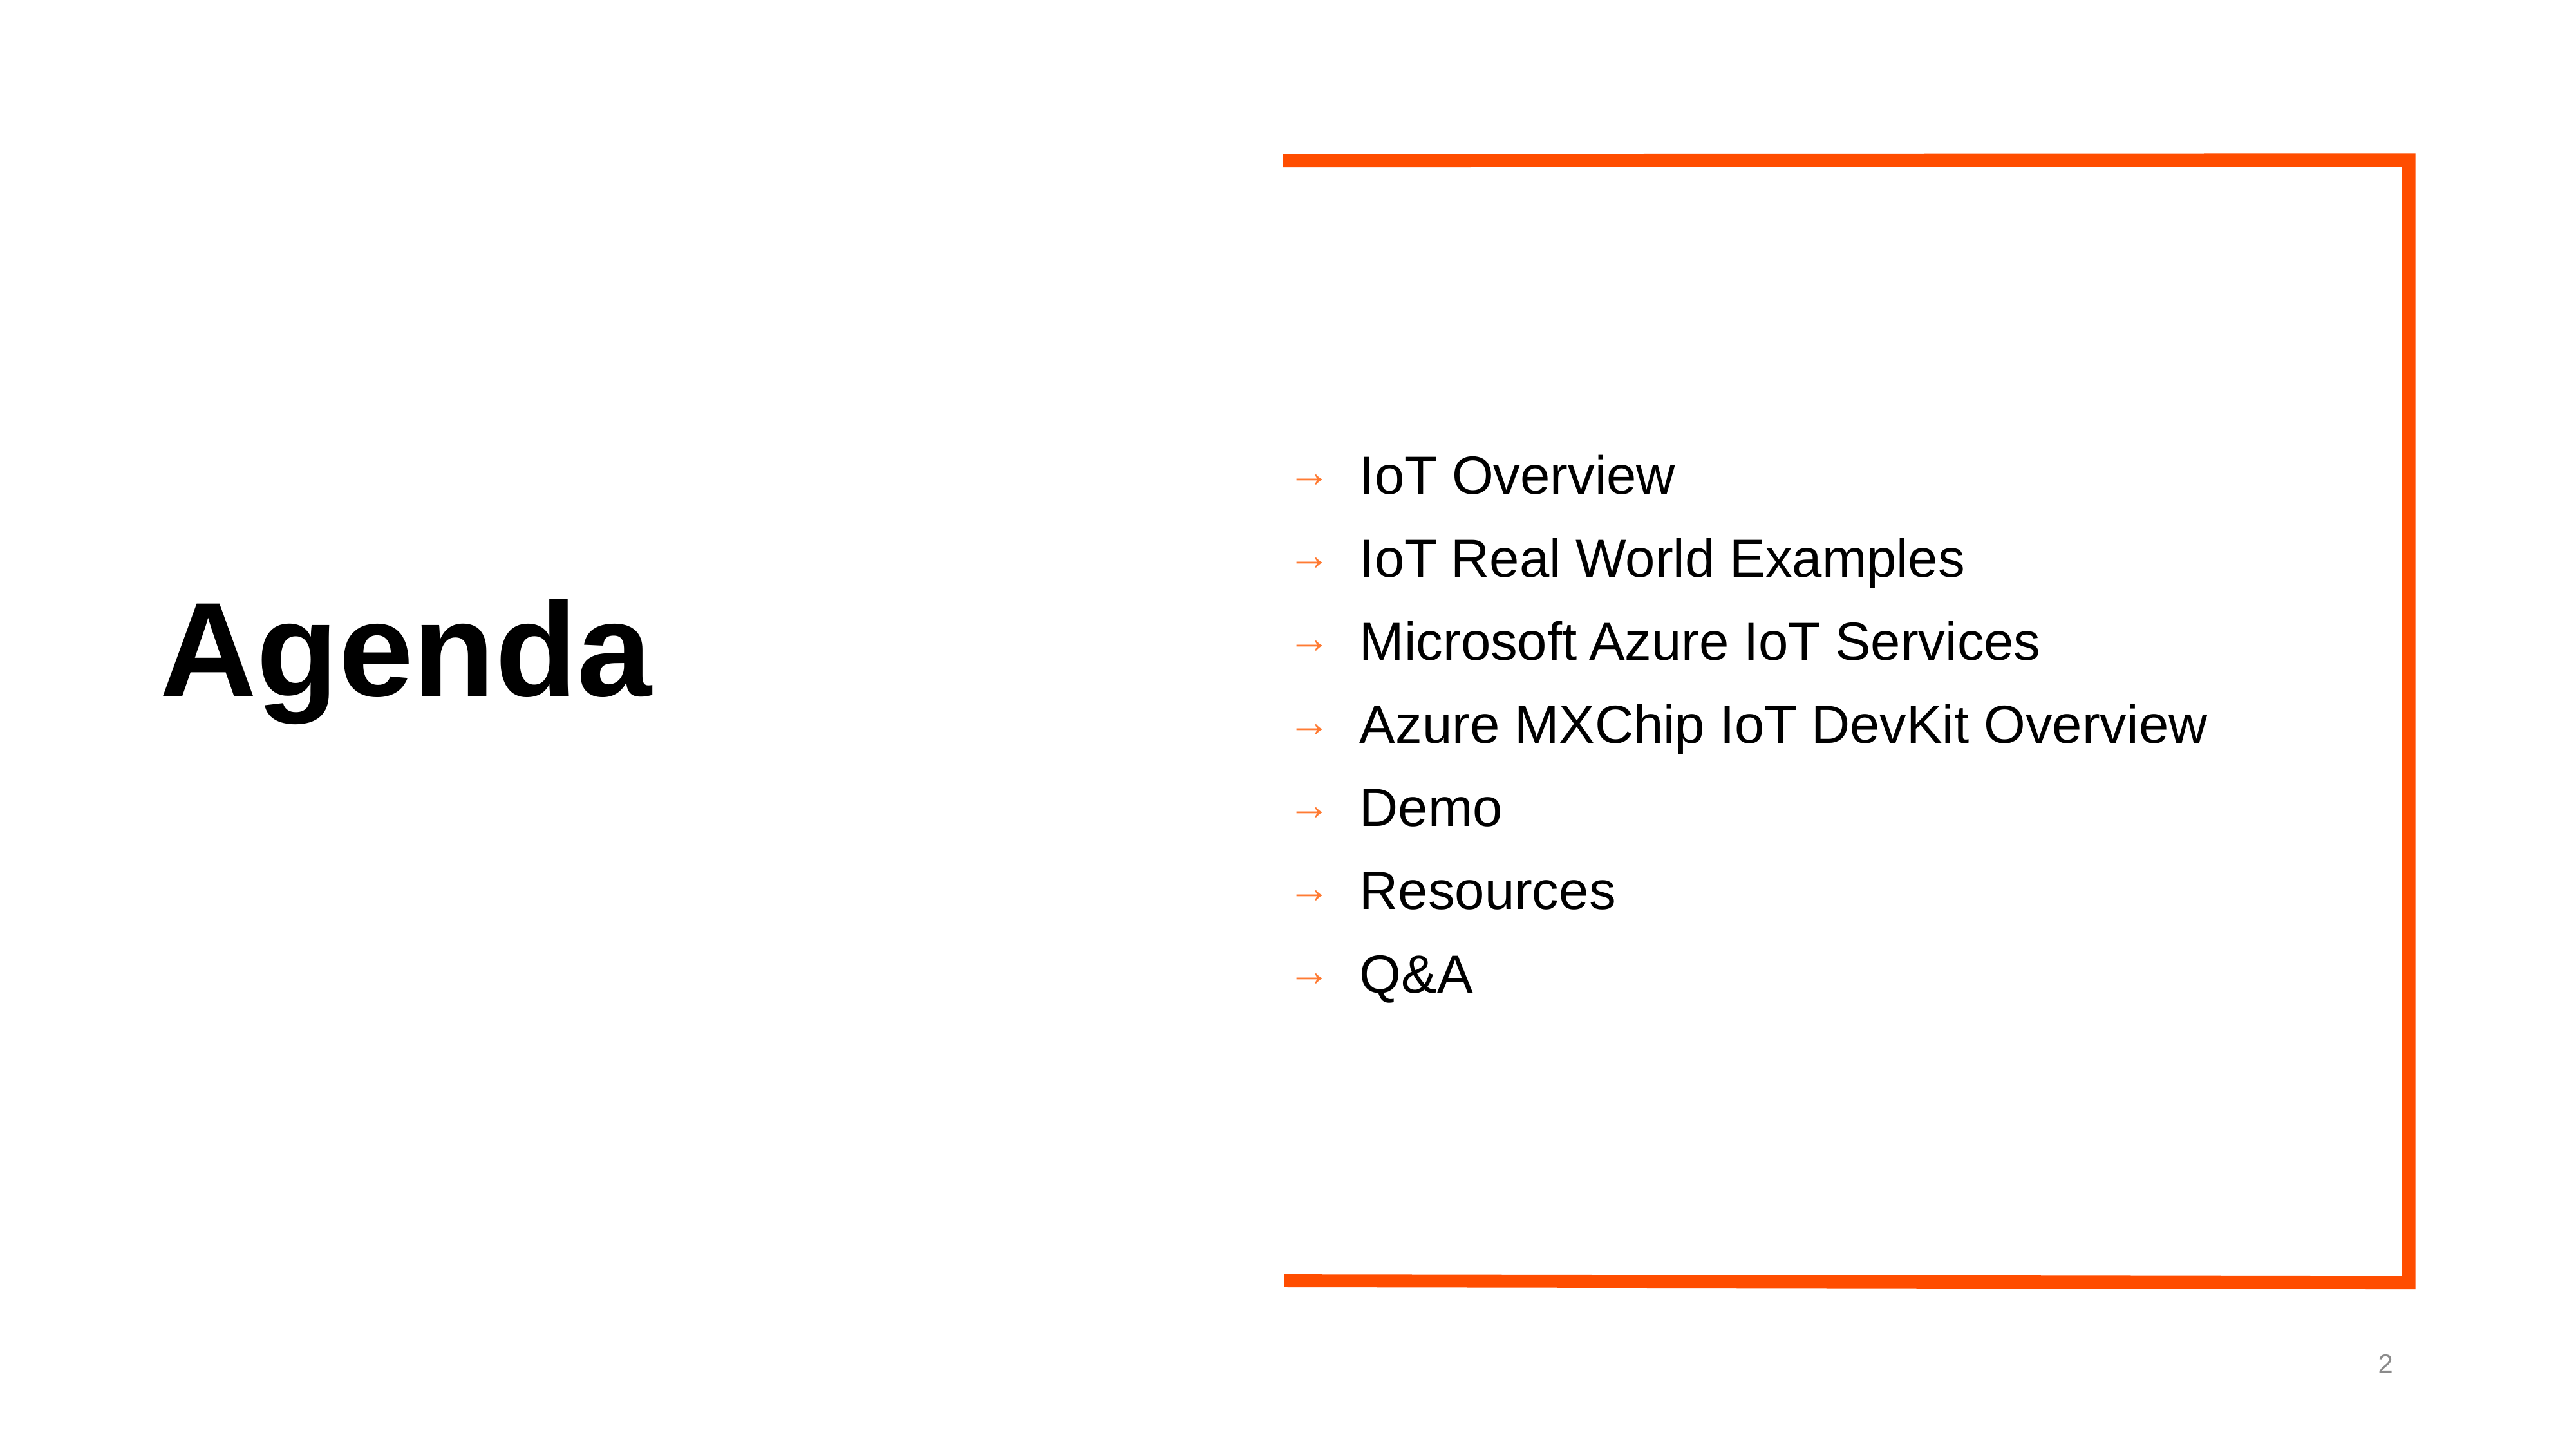

IoT Overview
IoT Real World Examples
Microsoft Azure IoT Services
Azure MXChip IoT DevKit Overview
Demo
Resources
Q&A
# Agenda
2